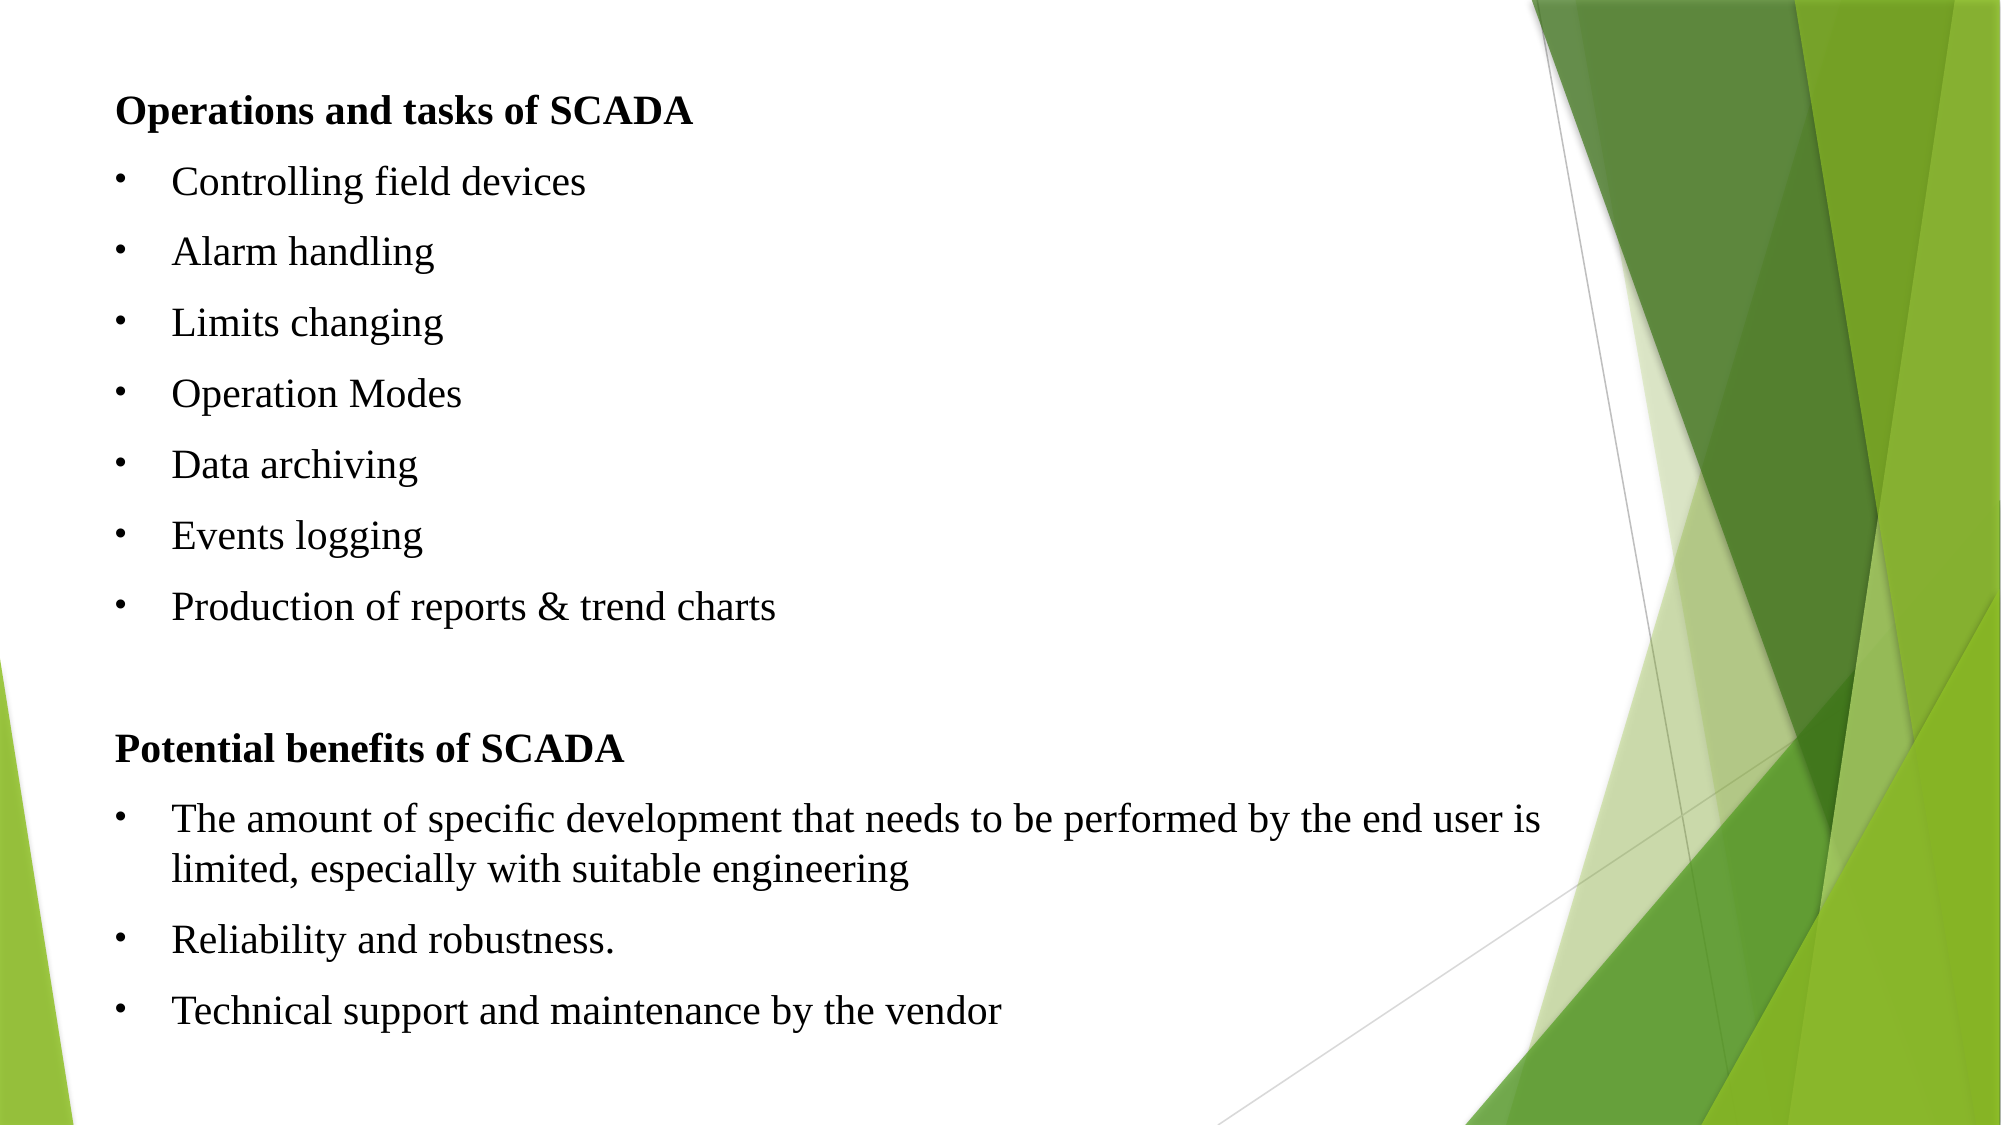

Operations and tasks of SCADA
Controlling field devices
Alarm handling
Limits changing
Operation Modes
Data archiving
Events logging
Production of reports & trend charts

Potential benefits of SCADA
The amount of speciﬁc development that needs to be performed by the end user is limited, especially with suitable engineering
Reliability and robustness.
Technical support and maintenance by the vendor